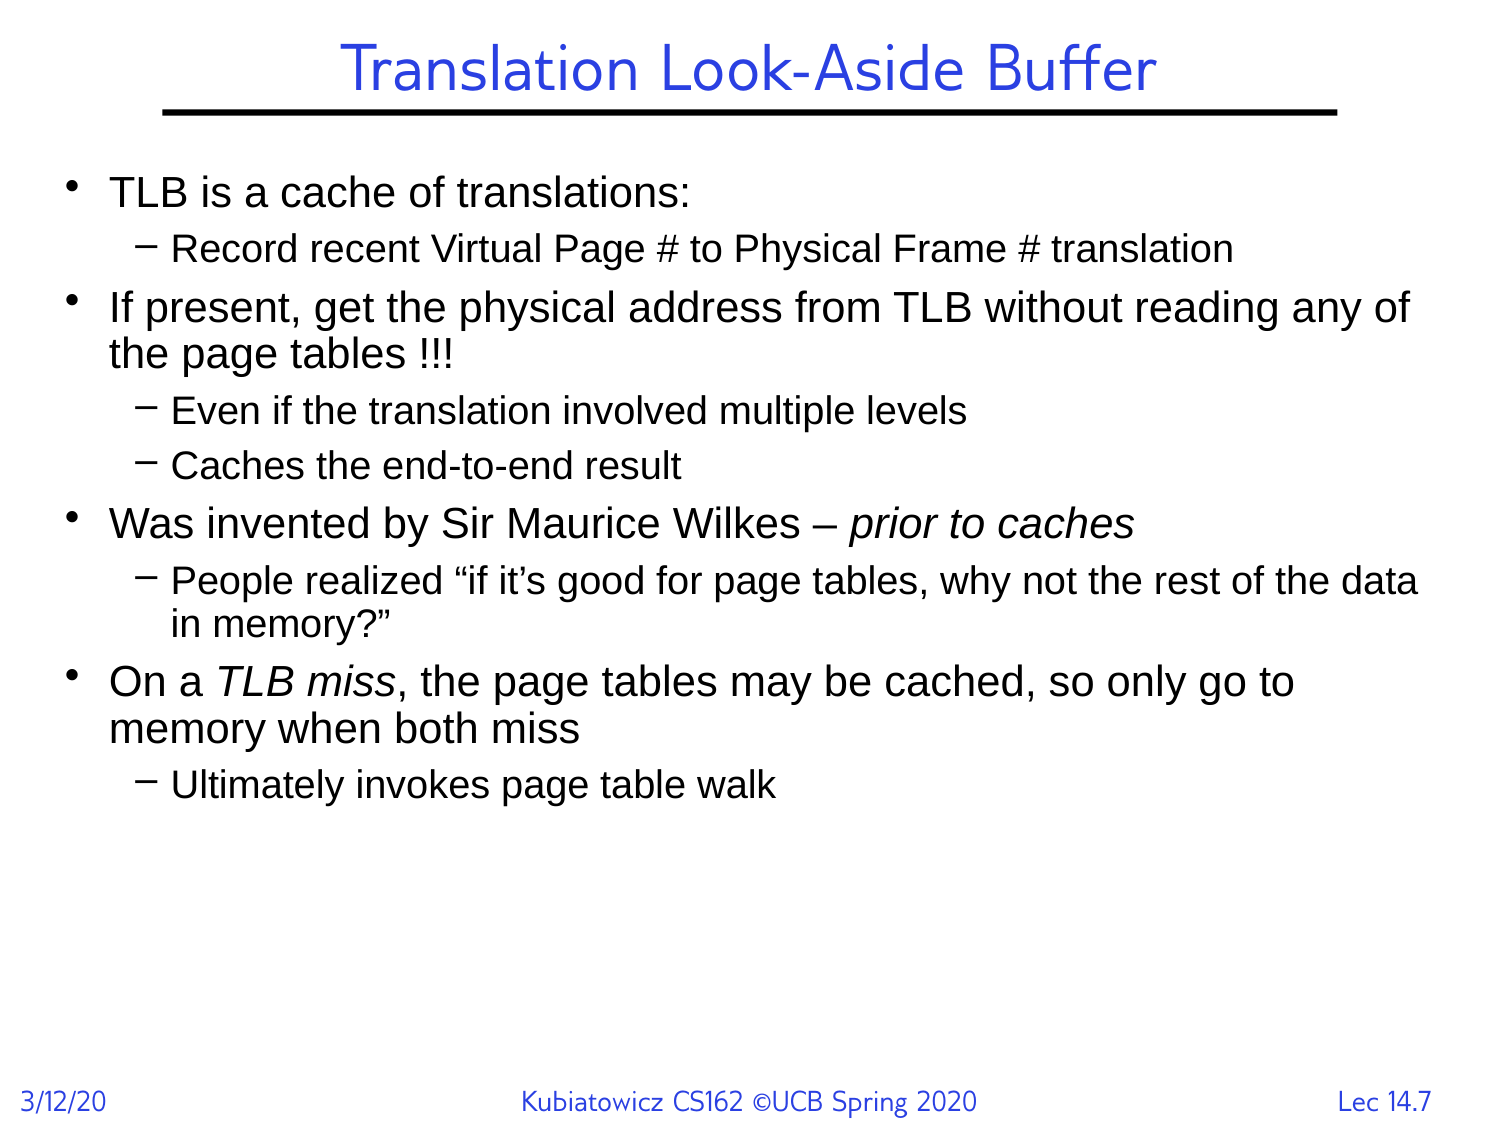

# Translation Look-Aside Buffer
TLB is a cache of translations:
Record recent Virtual Page # to Physical Frame # translation
If present, get the physical address from TLB without reading any of the page tables !!!
Even if the translation involved multiple levels
Caches the end-to-end result
Was invented by Sir Maurice Wilkes – prior to caches
People realized “if it’s good for page tables, why not the rest of the data in memory?”
On a TLB miss, the page tables may be cached, so only go to memory when both miss
Ultimately invokes page table walk